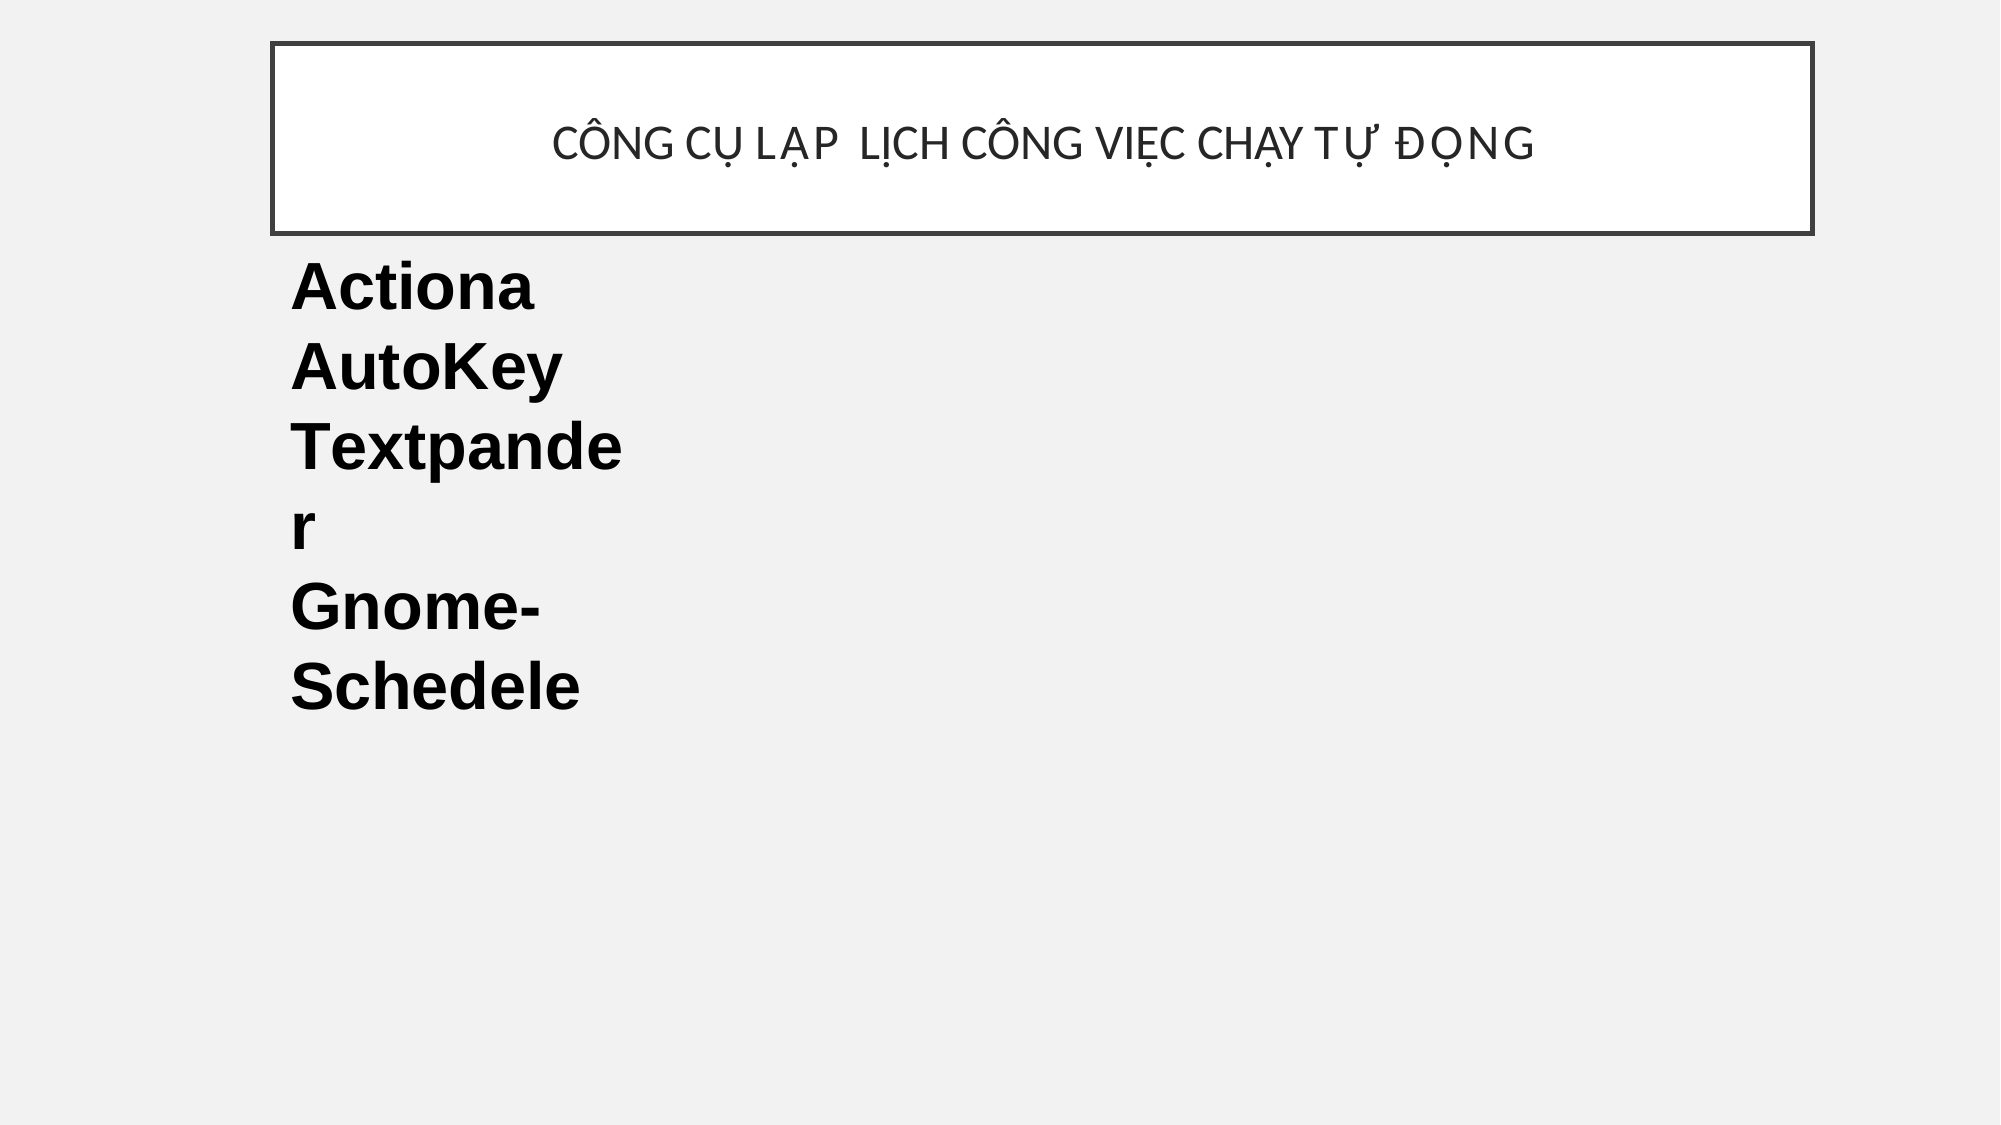

# Công cụ lập lịch công việc chạy tự động
Actiona  AutoKey  Textpander
Gnome-Schedele